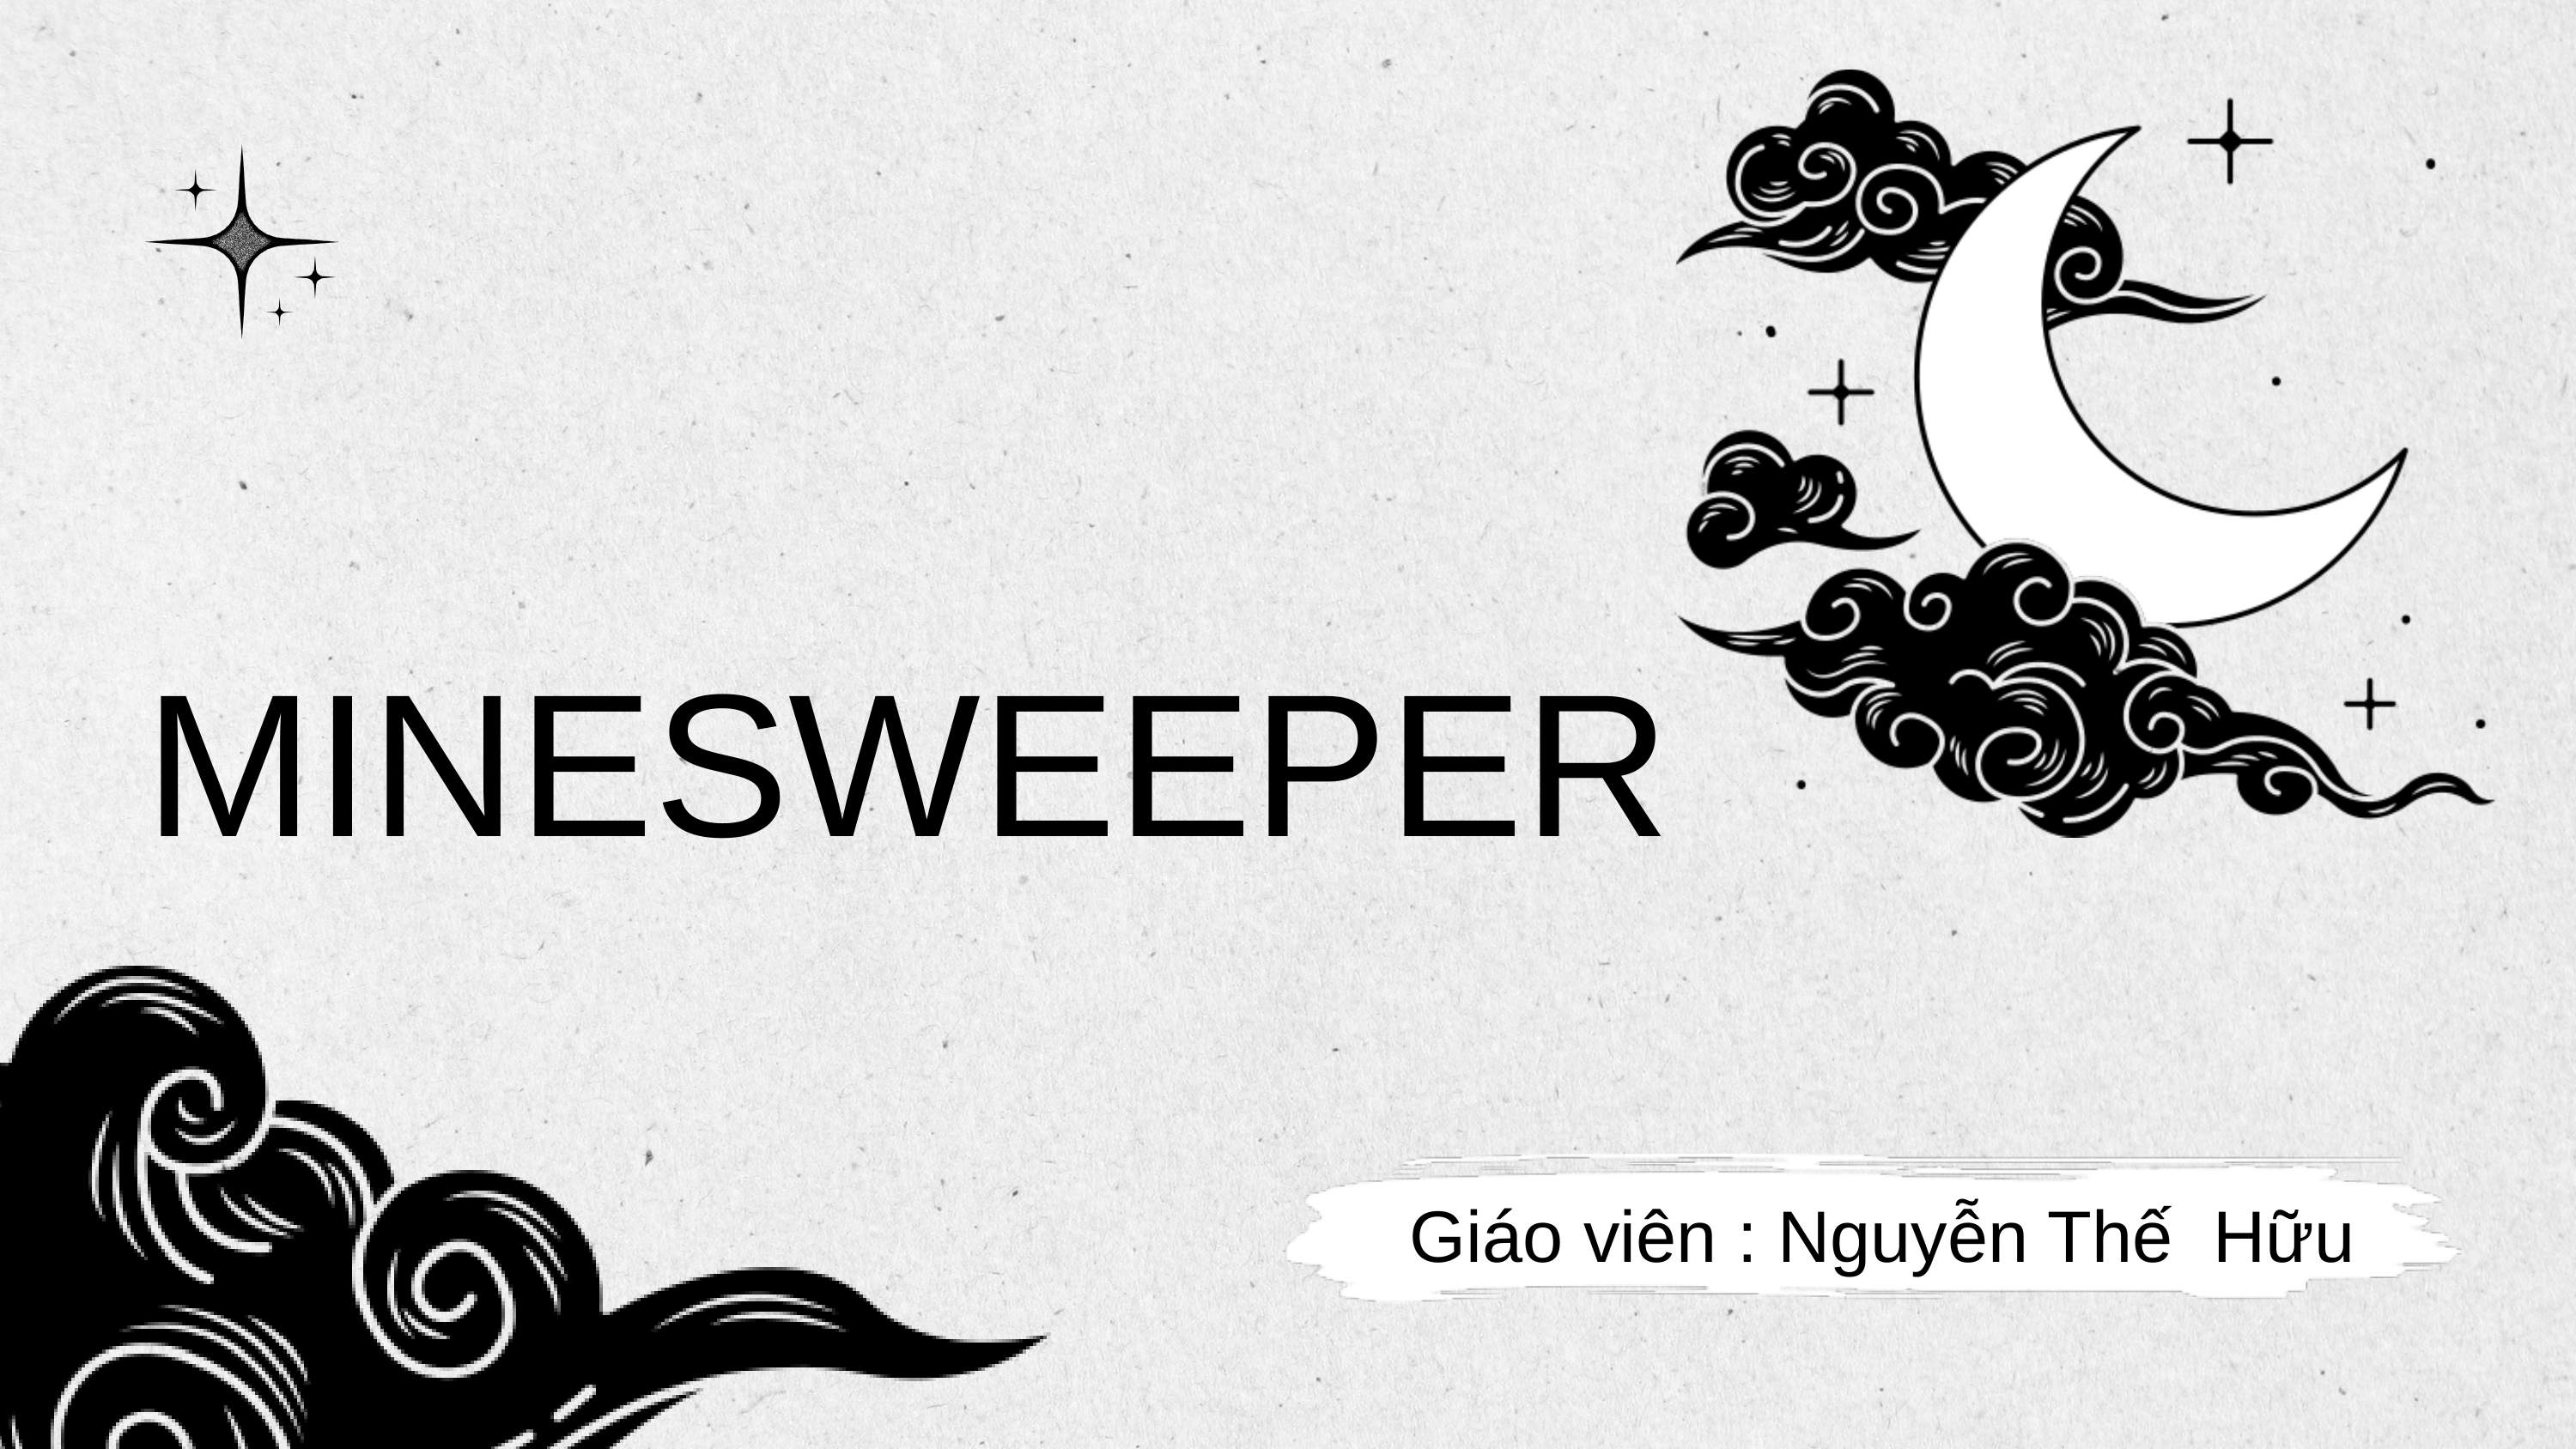

MINESWEEPER

Giáo viên : Nguyễn Thế  Hữu